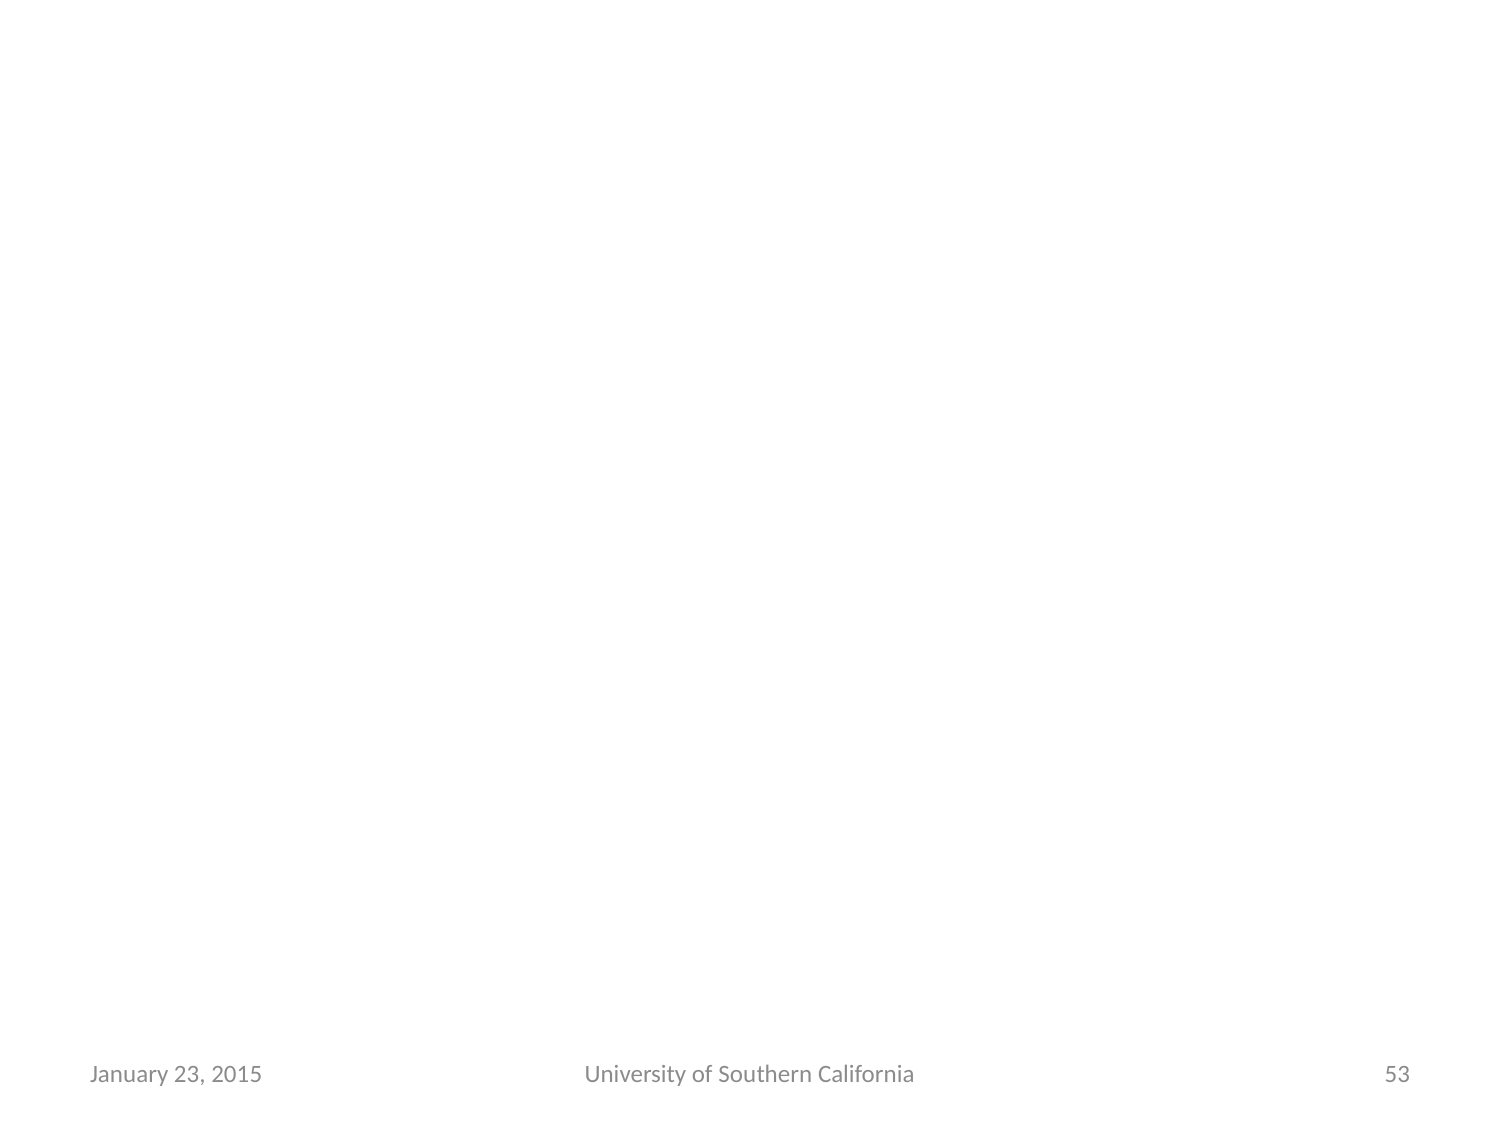

January 23, 2015
University of Southern California
53